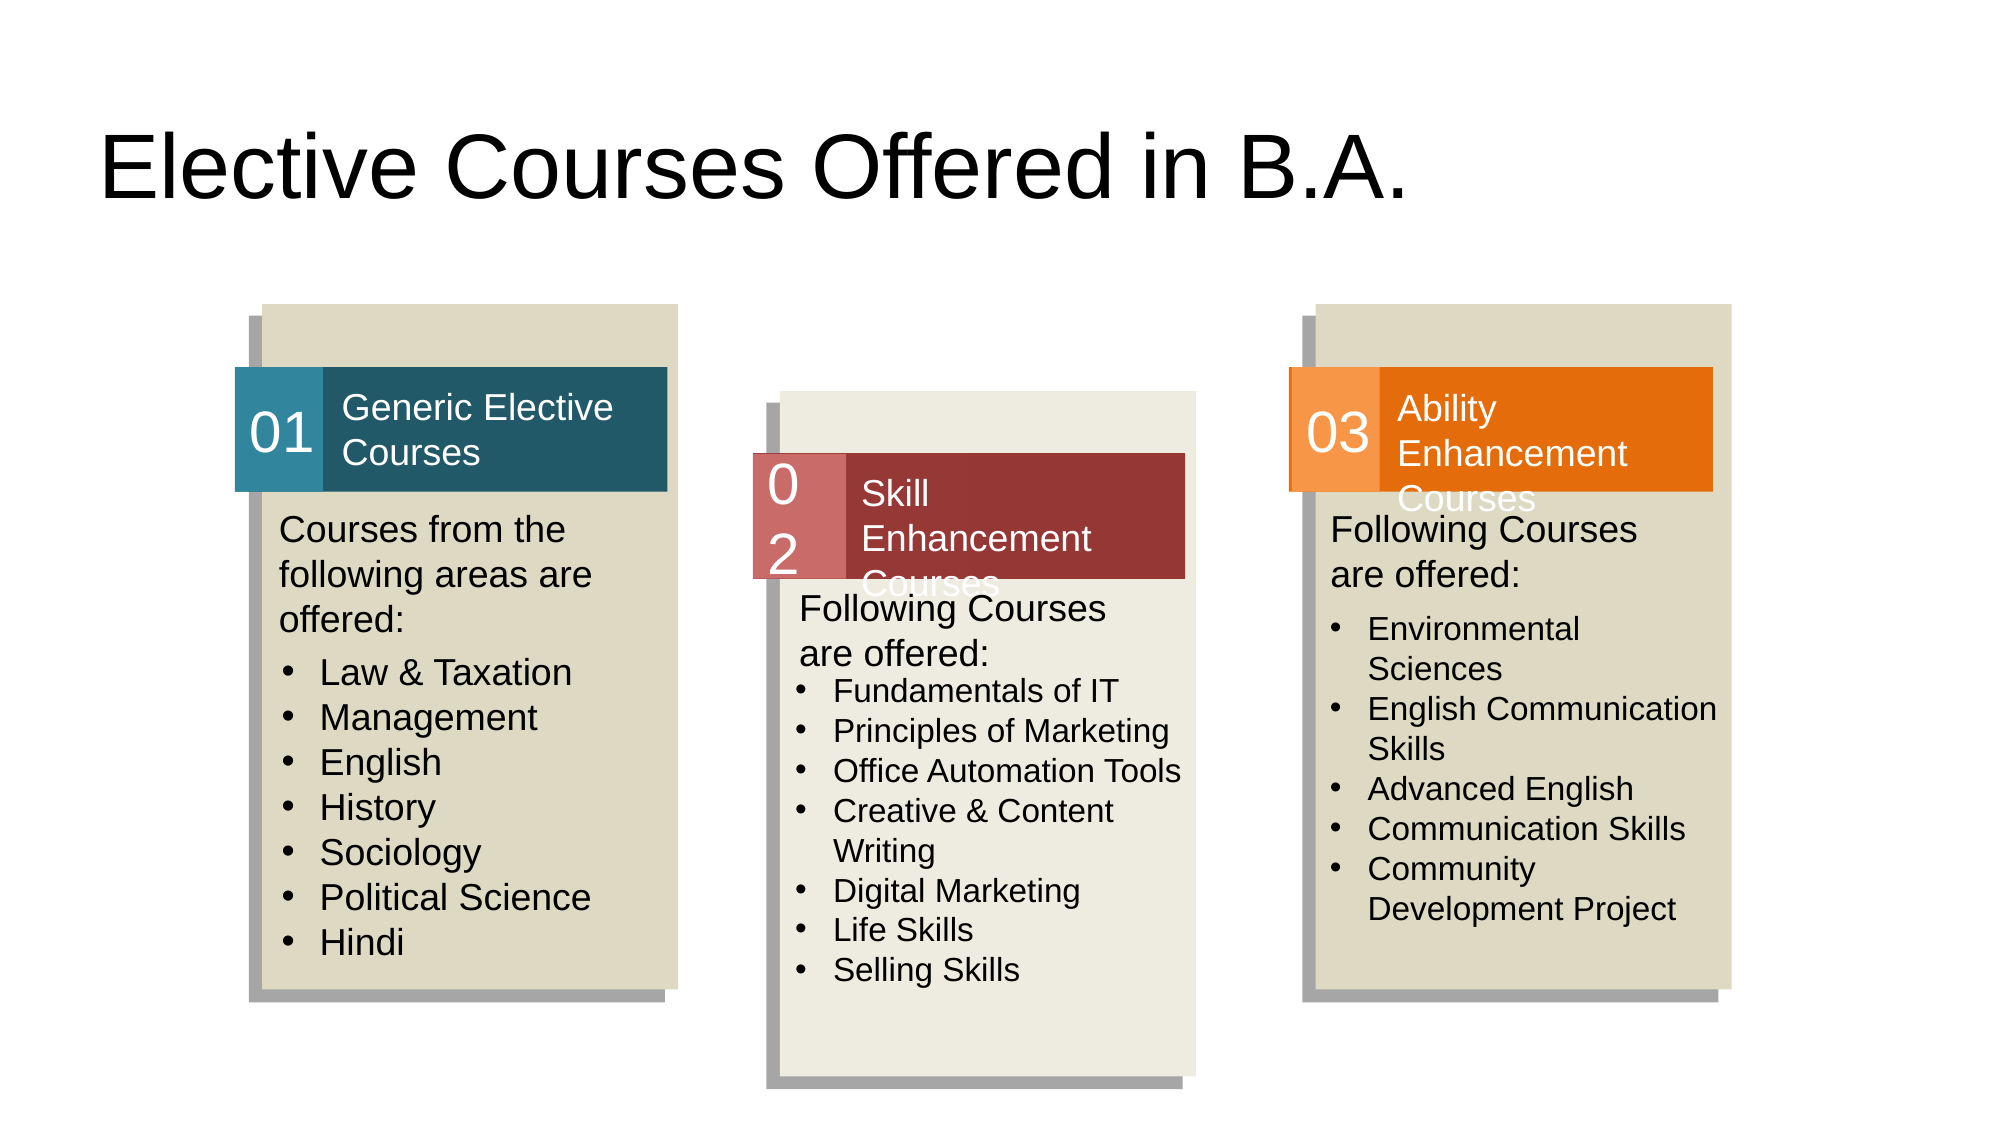

# Elective Courses Offered in B.A.

01

Generic Elective Courses
Law & Taxation
Management
English
History
Sociology
Political Science
Hindi
Courses from the following areas are offered:

03
Ability Enhancement Courses
Environmental Sciences
English Communication Skills
Advanced English
Communication Skills
Community Development Project
Following Courses are offered:

02

Skill Enhancement Courses
Fundamentals of IT
Principles of Marketing
Office Automation Tools
Creative & Content Writing
Digital Marketing
Life Skills
Selling Skills
Following Courses are offered: